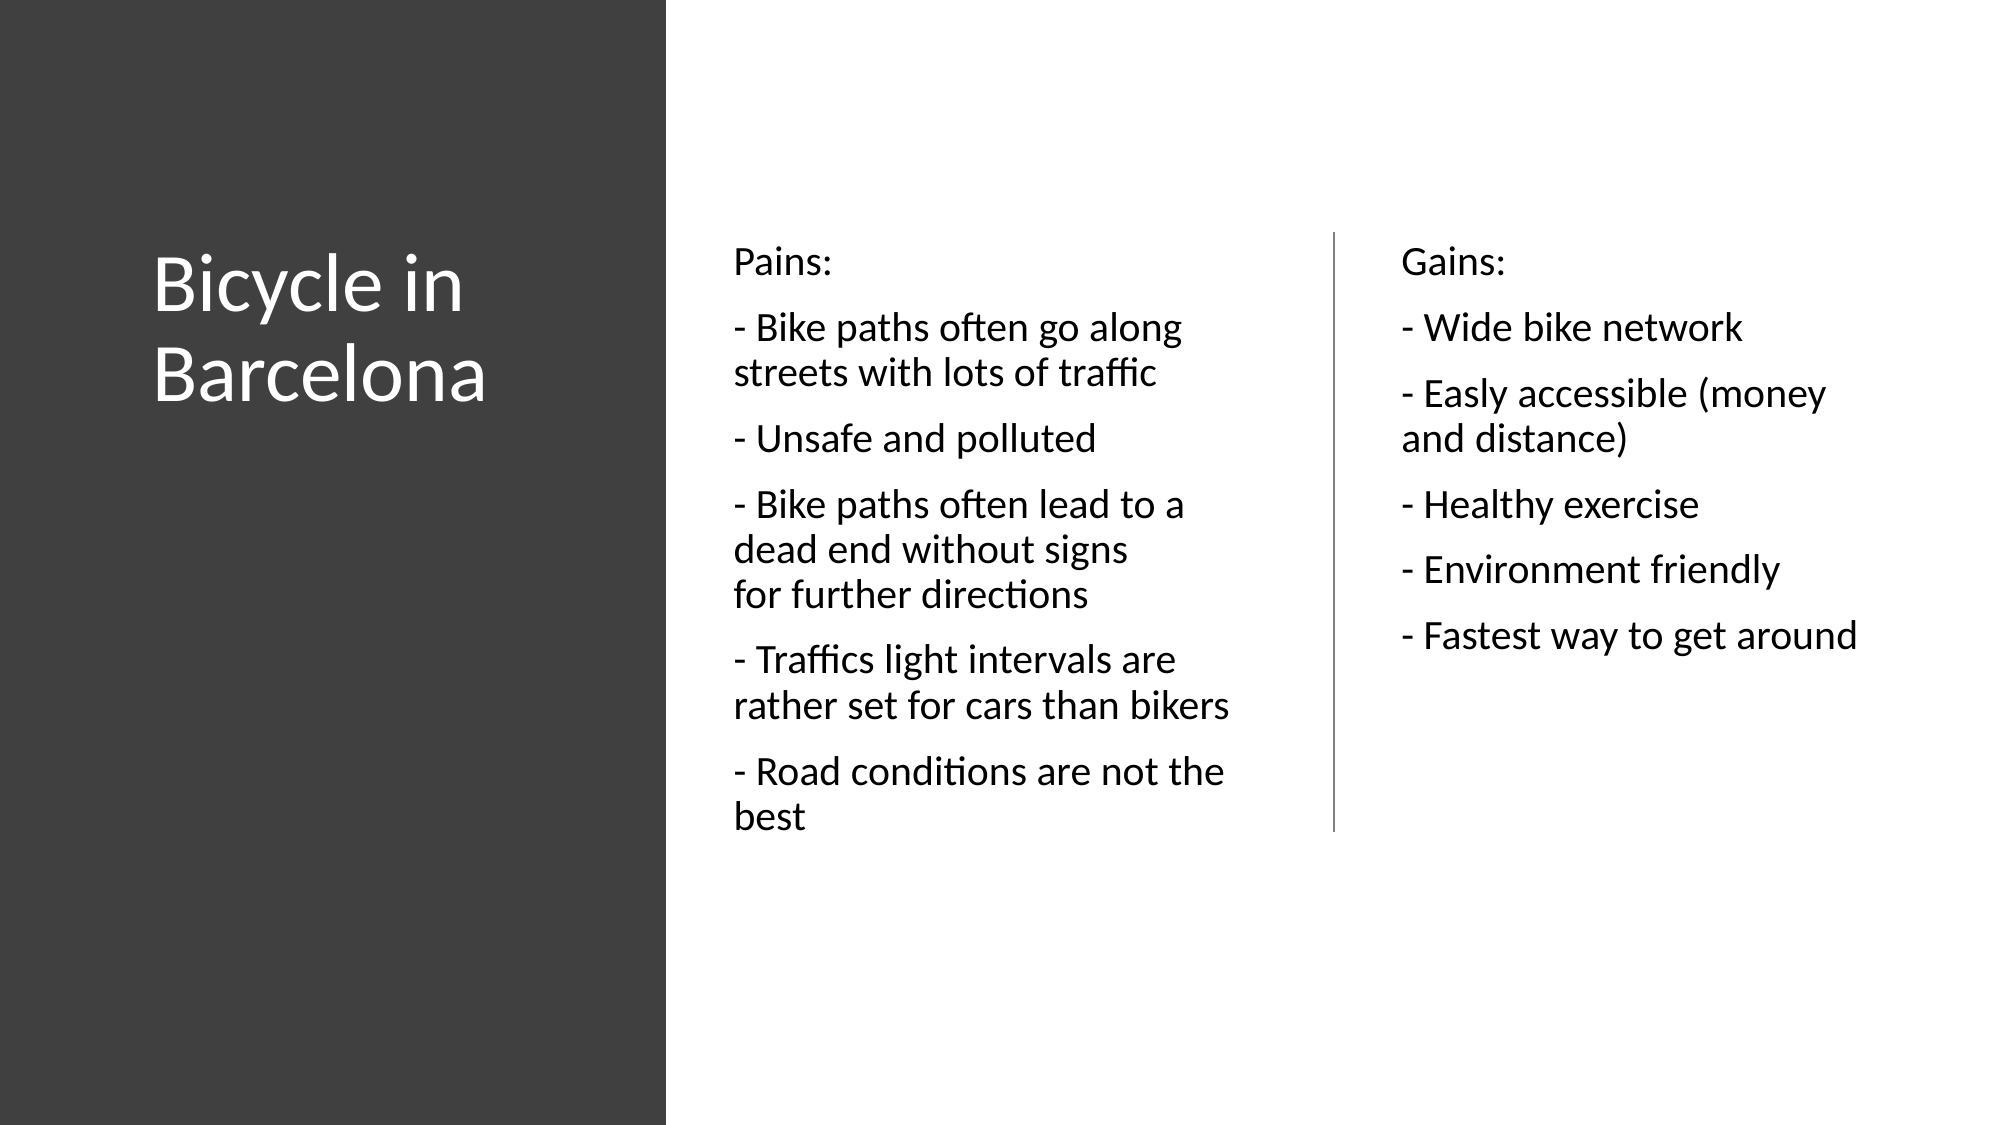

# Bicycle in Barcelona
Pains:
- Bike paths often go along streets with lots of traffic
- Unsafe and polluted
- Bike paths often lead to a dead end without signs for further directions
- Traffics light intervals are rather set for cars than bikers
- Road conditions are not the best
Gains:
- Wide bike network
- Easly accessible (money and distance)
- Healthy exercise
- Environment friendly
- Fastest way to get around